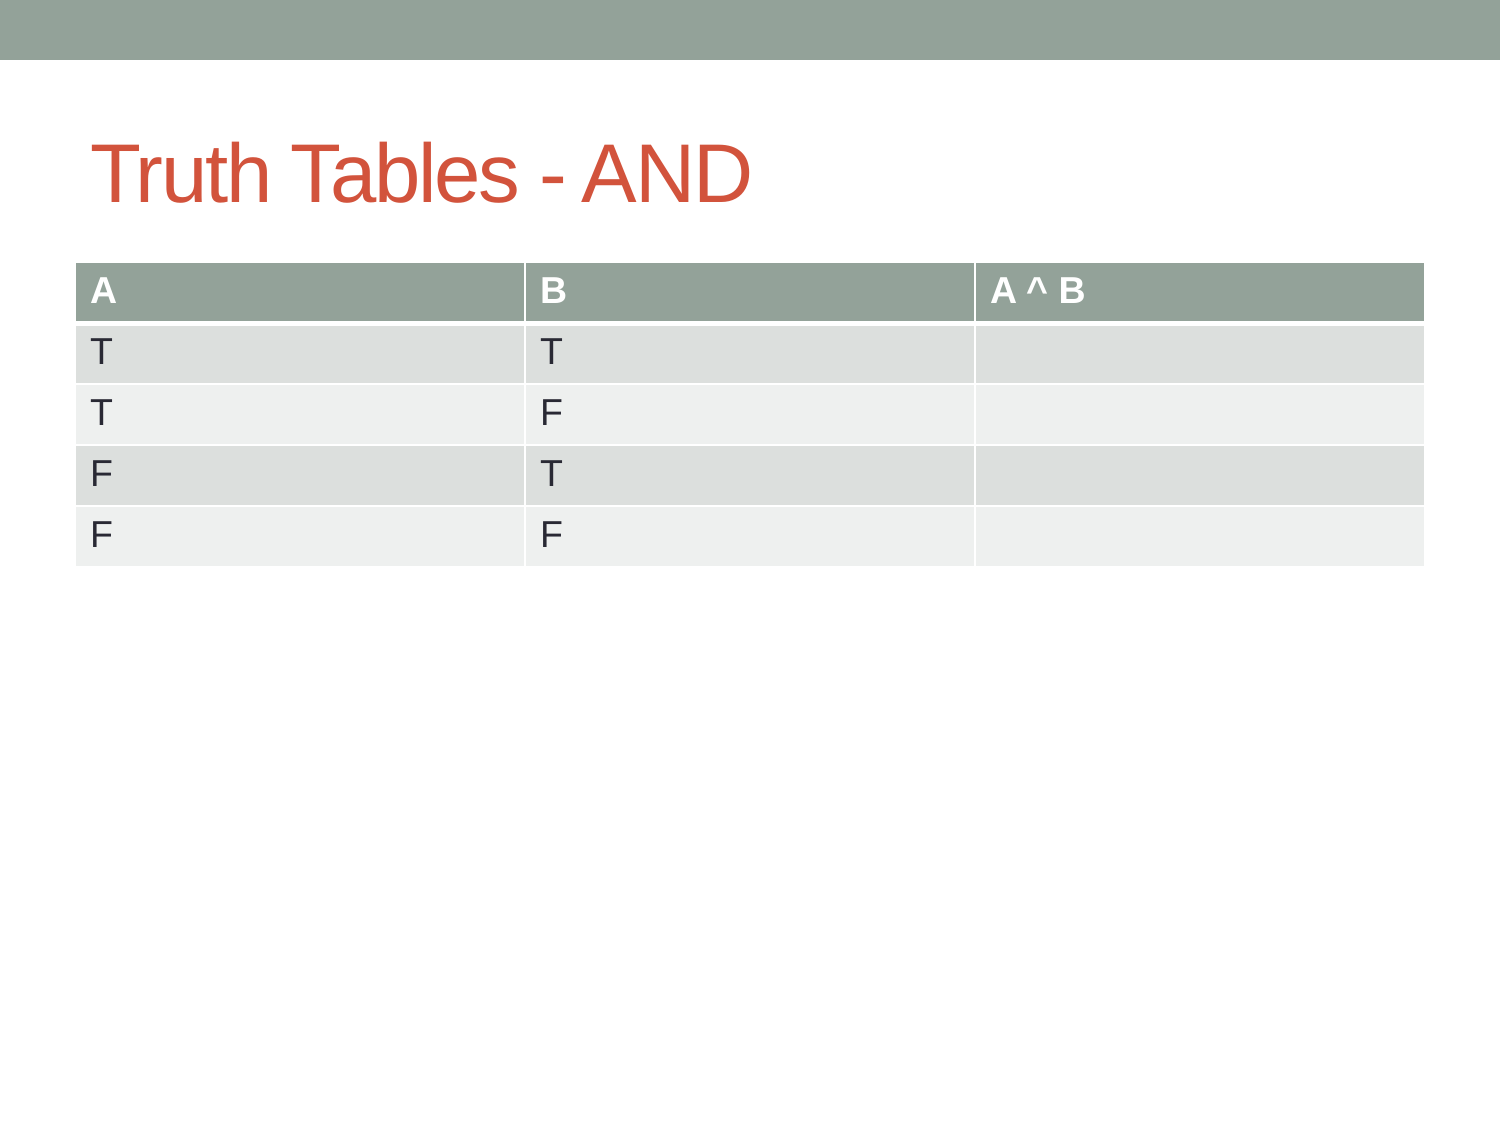

# Truth Tables - AND
| A | B | A ^ B |
| --- | --- | --- |
| T | T |  |
| T | F |  |
| F | T |  |
| F | F |  |